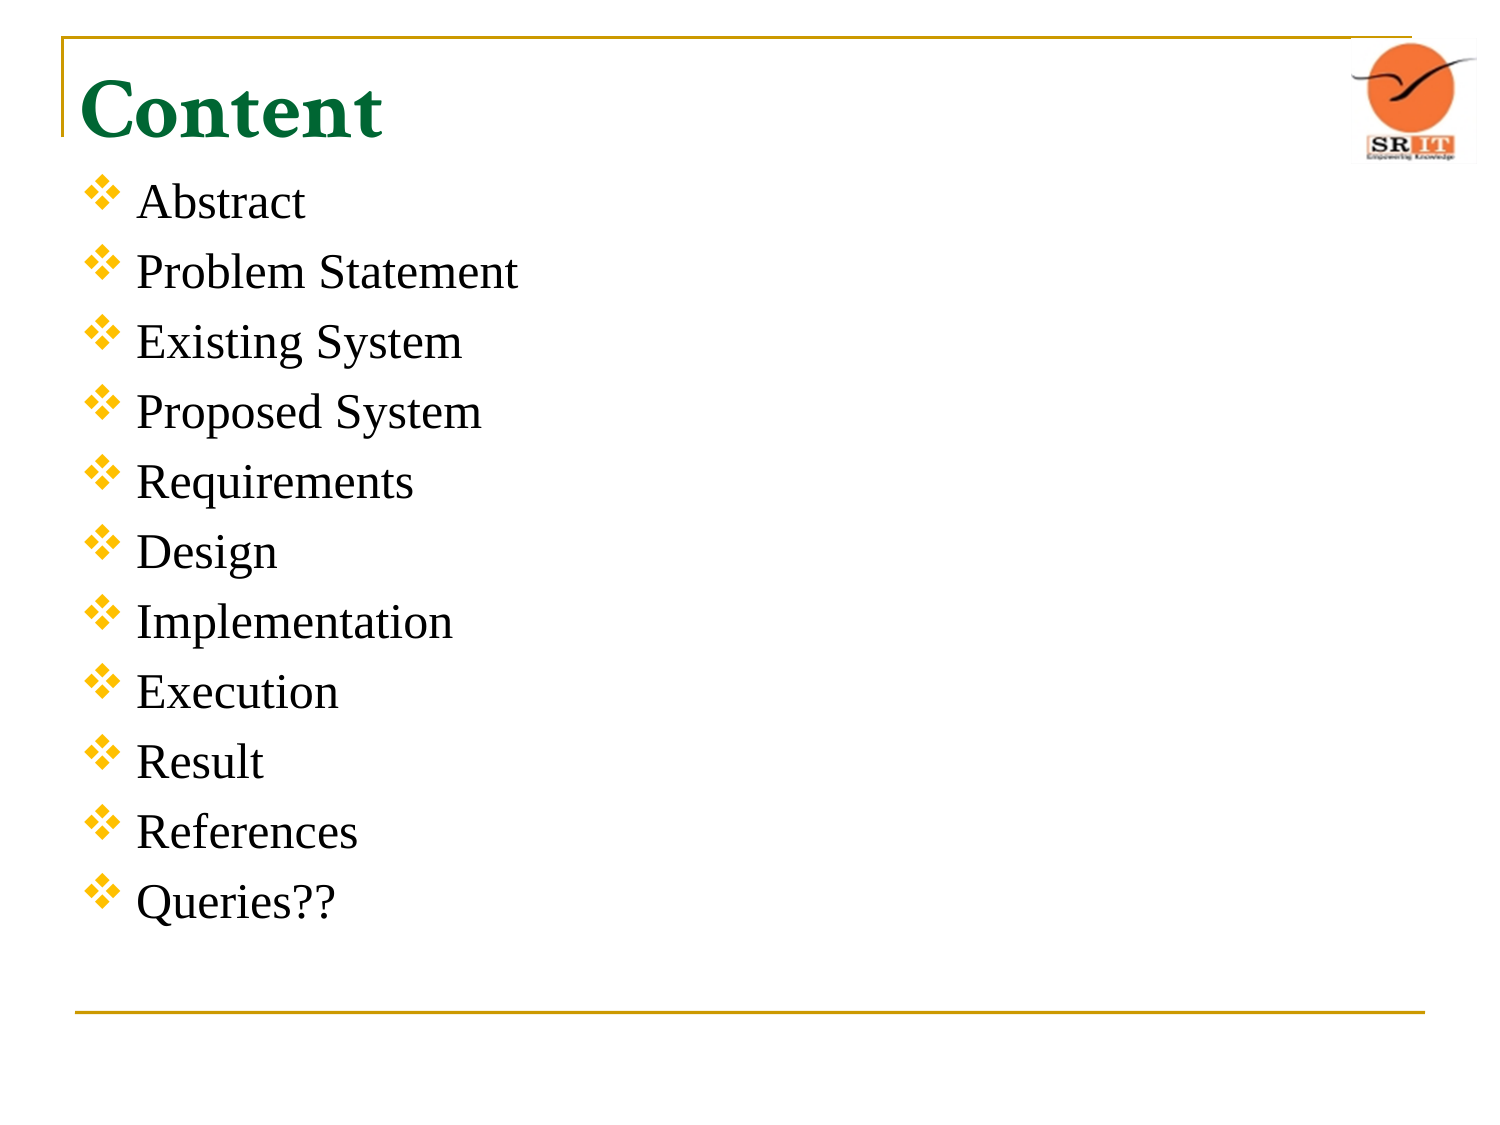

# Content
Abstract
Problem Statement
Existing System
Proposed System
Requirements
Design
Implementation
Execution
Result
References
Queries??